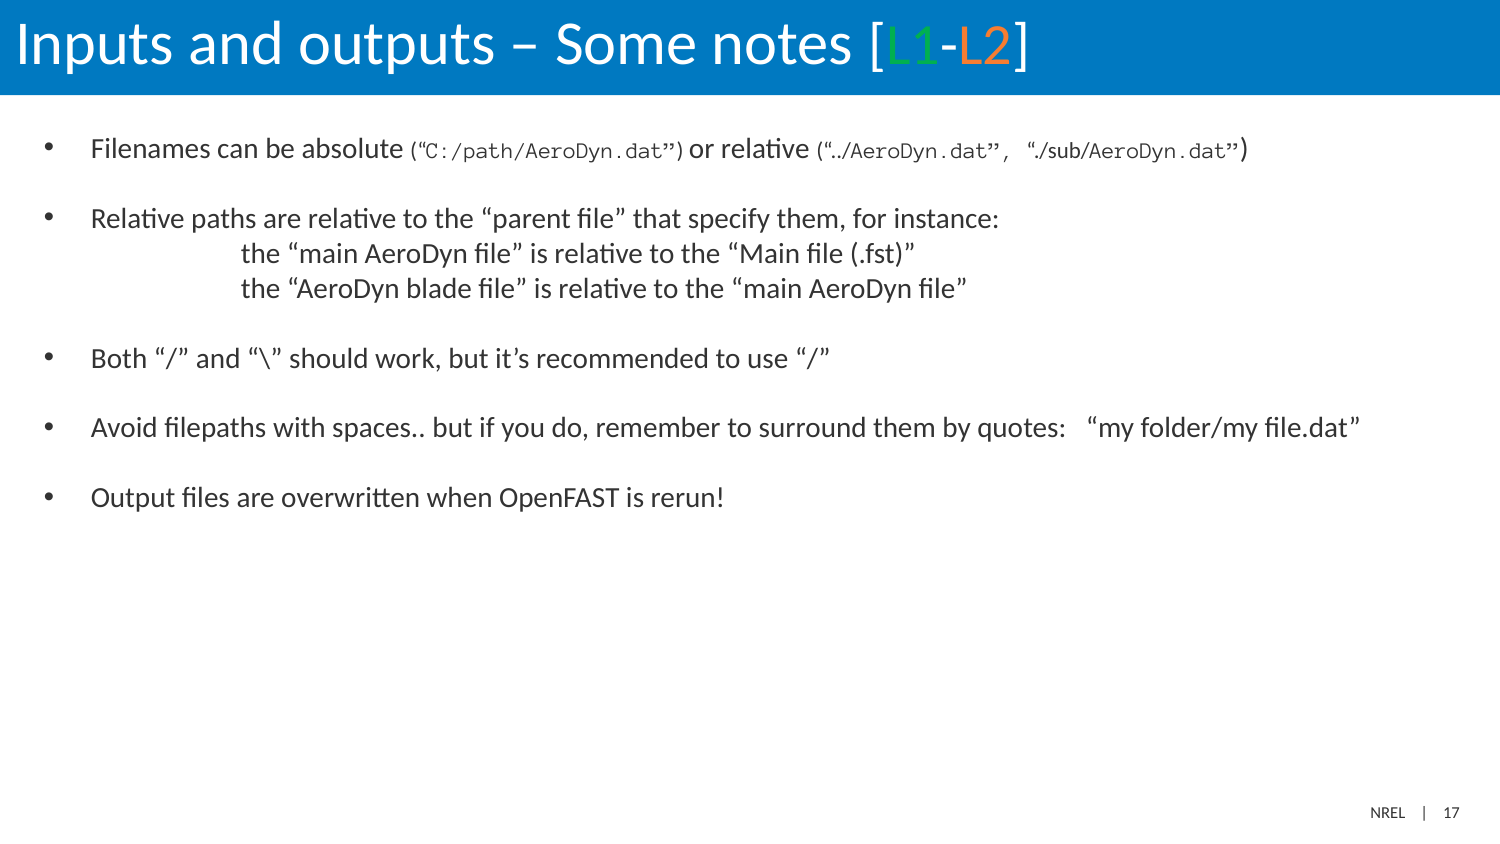

# Inputs and outputs – Some notes [L1-L2]
Filenames can be absolute (“C:/path/AeroDyn.dat”) or relative (“../AeroDyn.dat”, “./sub/AeroDyn.dat”)

Relative paths are relative to the “parent file” that specify them, for instance:
	the “main AeroDyn file” is relative to the “Main file (.fst)”
	the “AeroDyn blade file” is relative to the “main AeroDyn file”

Both “/” and “\” should work, but it’s recommended to use “/”

Avoid filepaths with spaces.. but if you do, remember to surround them by quotes:   “my folder/my file.dat”

Output files are overwritten when OpenFAST is rerun!